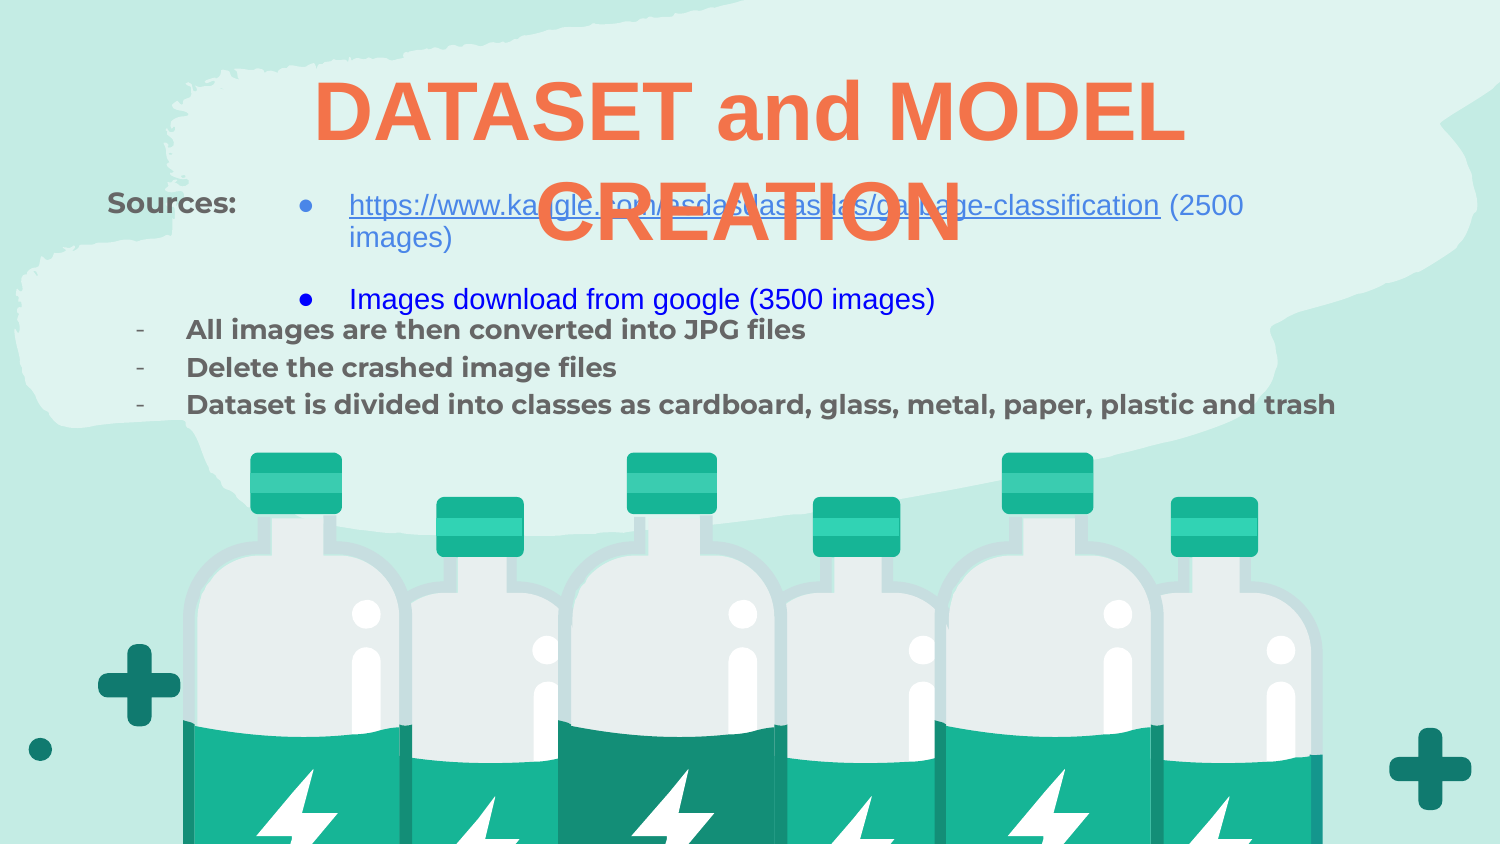

# DATASET and MODEL CREATION
Sources:
https://www.kaggle.com/asdasdasasdas/garbage-classification (2500 images)

Images download from google (3500 images)

All images are then converted into JPG files
Delete the crashed image files
Dataset is divided into classes as cardboard, glass, metal, paper, plastic and trash